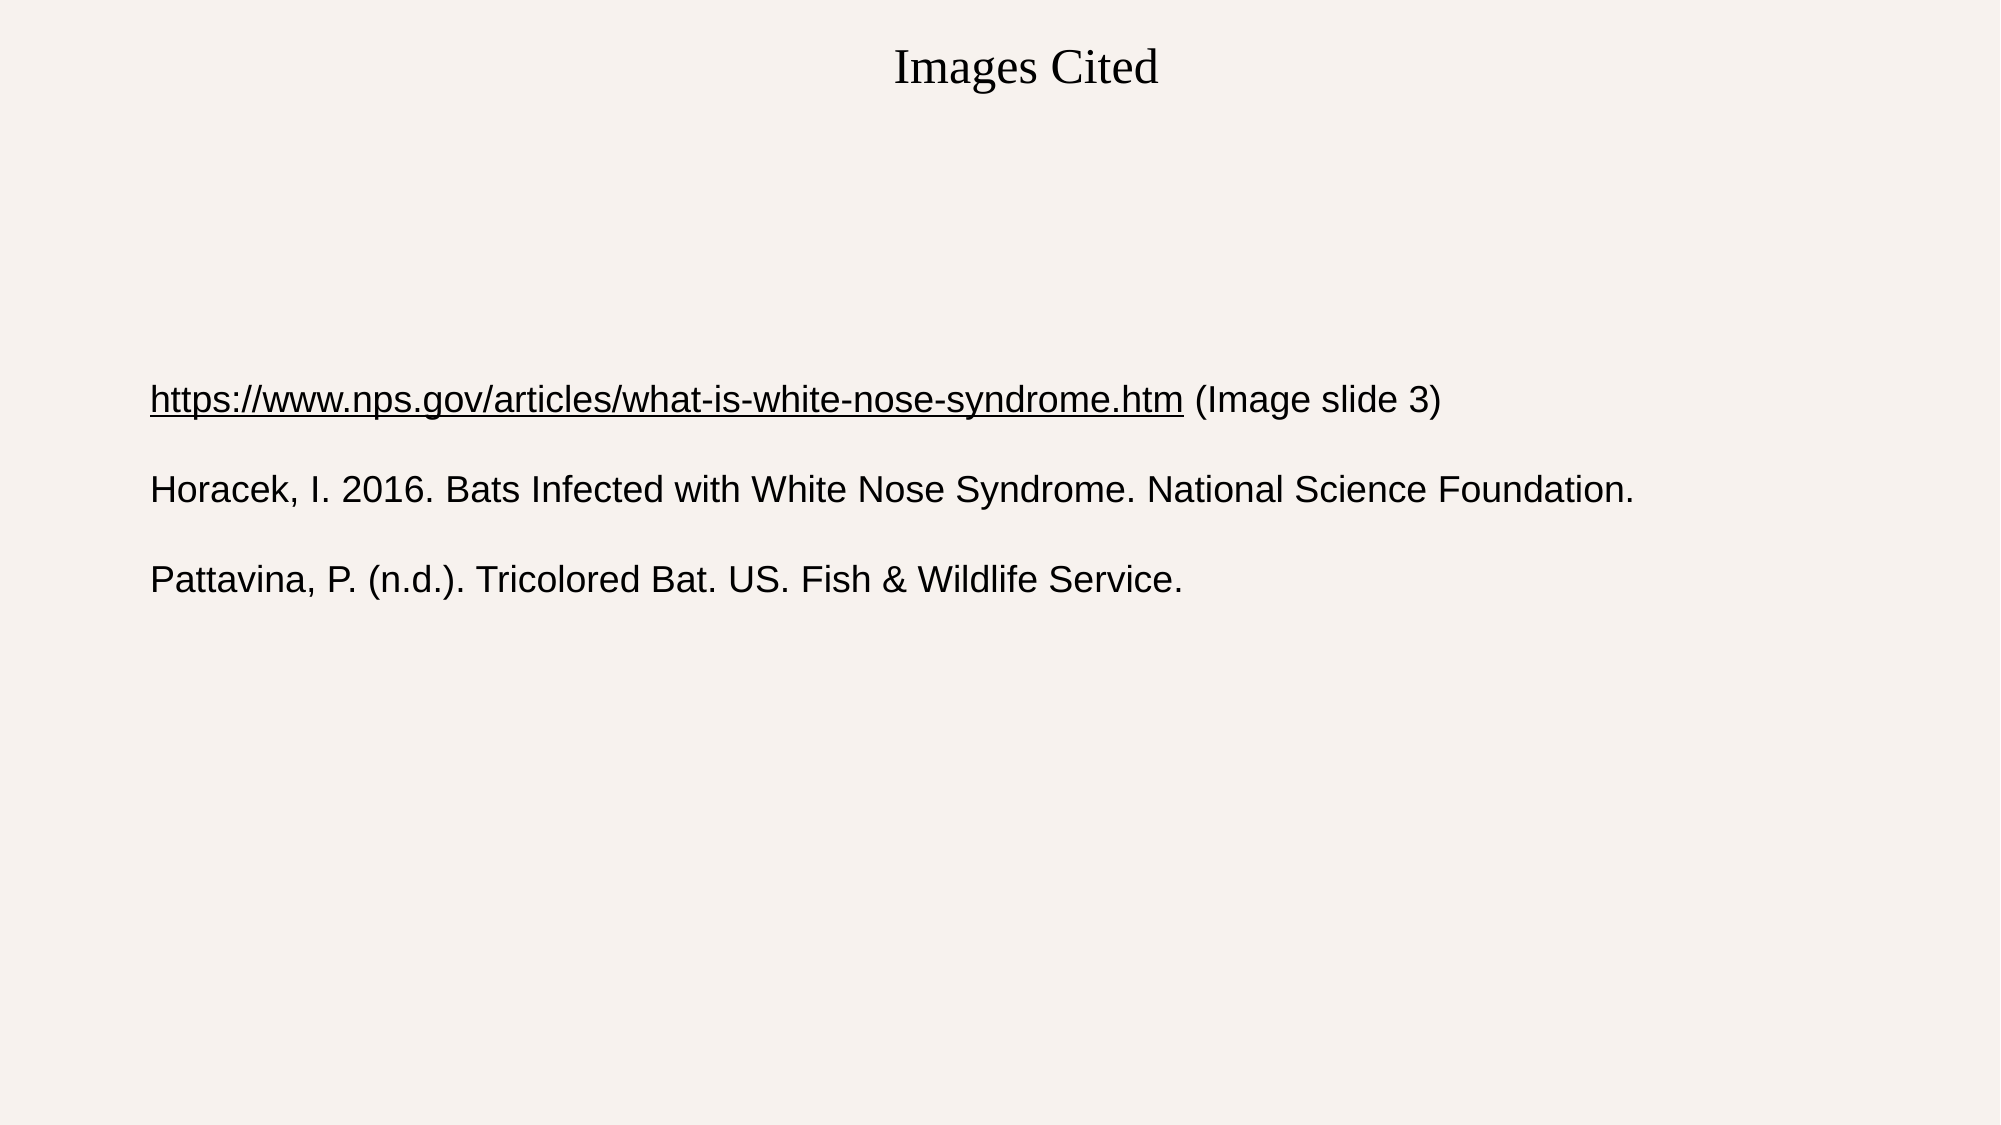

Images Cited
https://www.nps.gov/articles/what-is-white-nose-syndrome.htm (Image slide 3)

Horacek, I. 2016. Bats Infected with White Nose Syndrome. National Science Foundation.

Pattavina, P. (n.d.). Tricolored Bat. US. Fish & Wildlife Service.